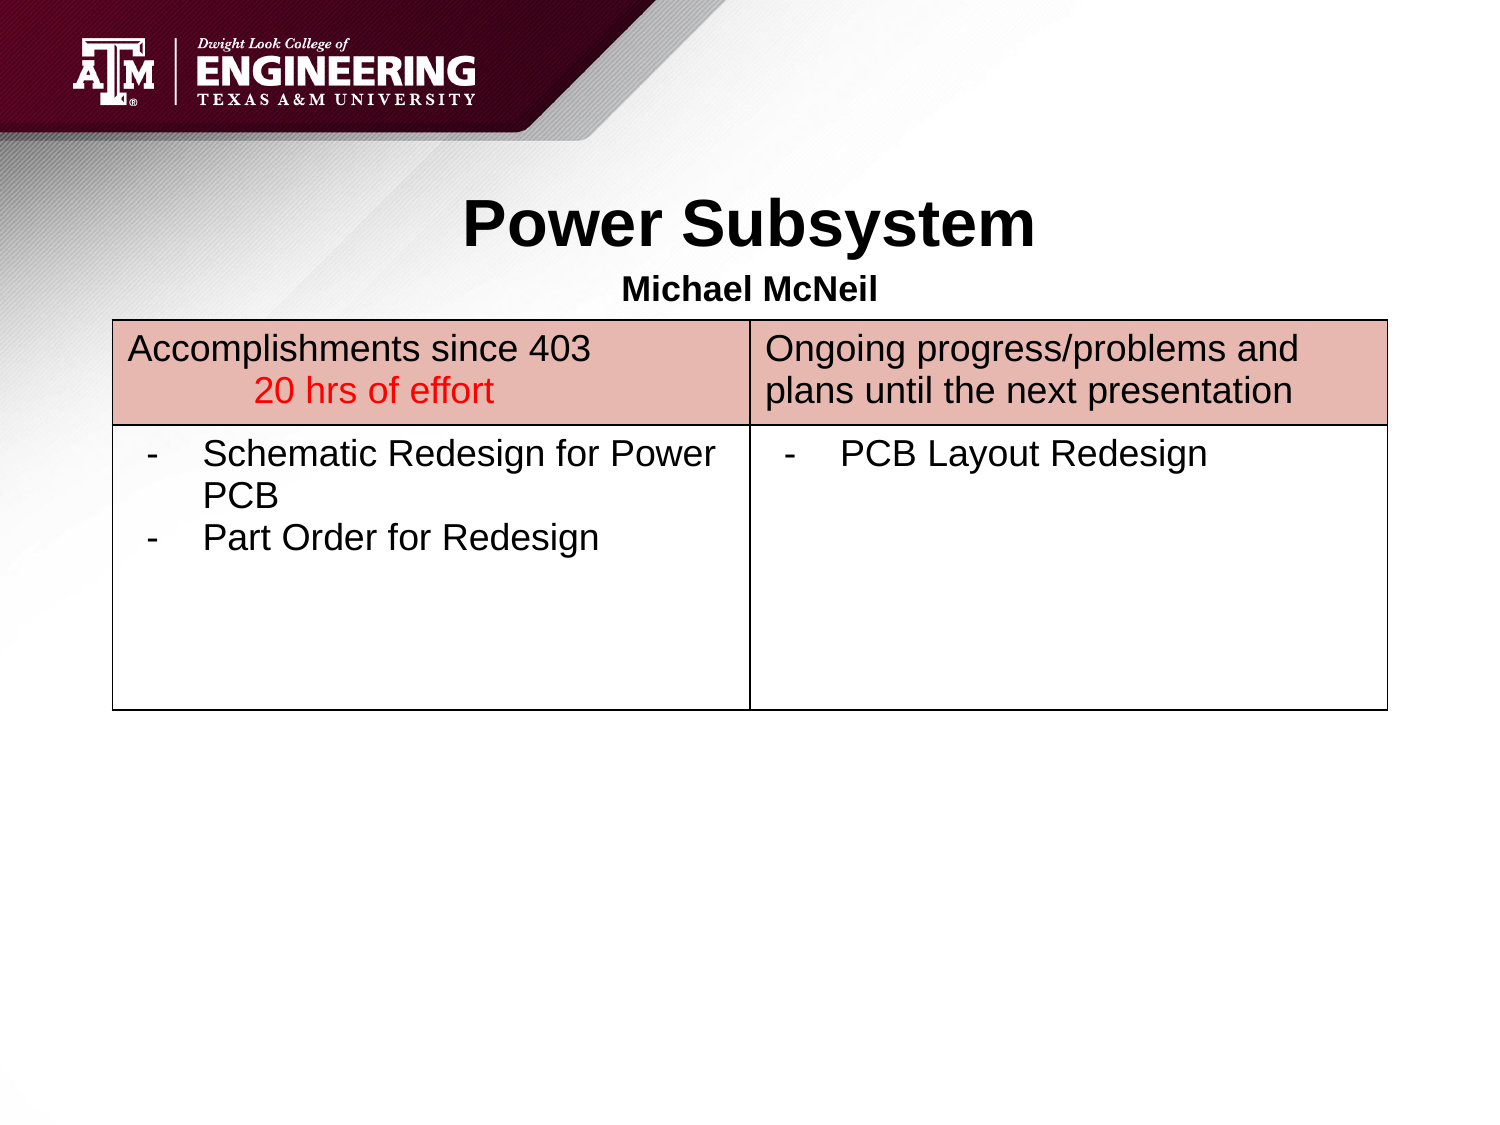

# Power Subsystem
Michael McNeil
| Accomplishments since 403 20 hrs of effort | Ongoing progress/problems and plans until the next presentation |
| --- | --- |
| Schematic Redesign for Power PCB Part Order for Redesign | PCB Layout Redesign |